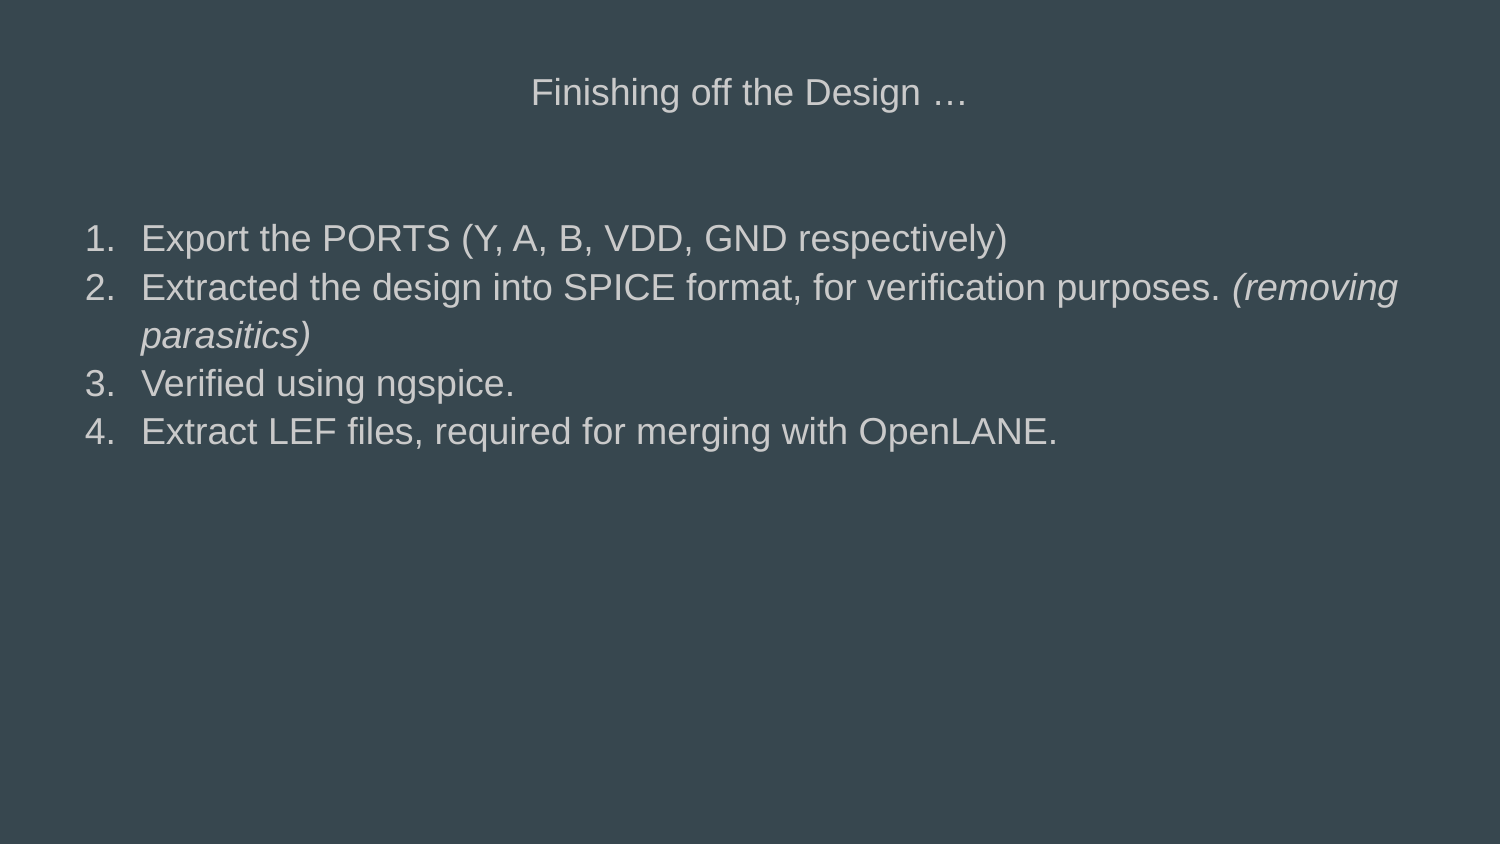

Finishing off the Design …

Export the PORTS (Y, A, B, VDD, GND respectively)
Extracted the design into SPICE format, for verification purposes. (removing parasitics)
Verified using ngspice.
Extract LEF files, required for merging with OpenLANE.